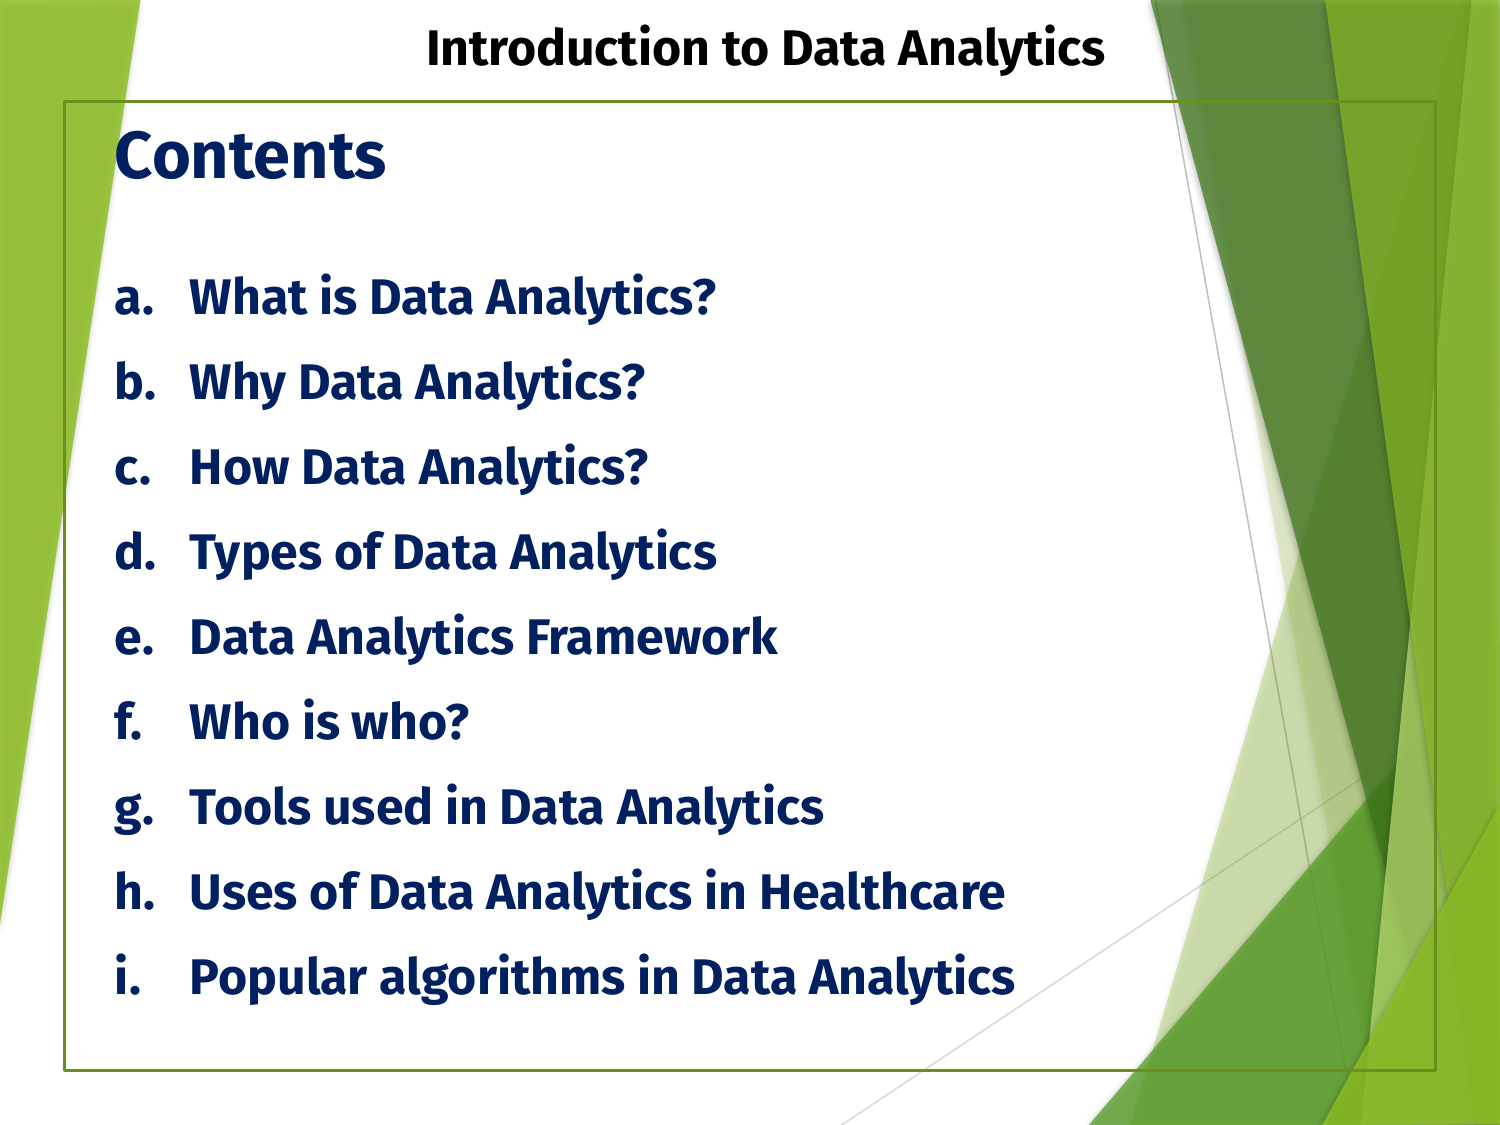

Contents

What is Data Analytics?
Why Data Analytics?
How Data Analytics?
Types of Data Analytics
Data Analytics Framework
Who is who?
Tools used in Data Analytics
Uses of Data Analytics in Healthcare
Popular algorithms in Data Analytics